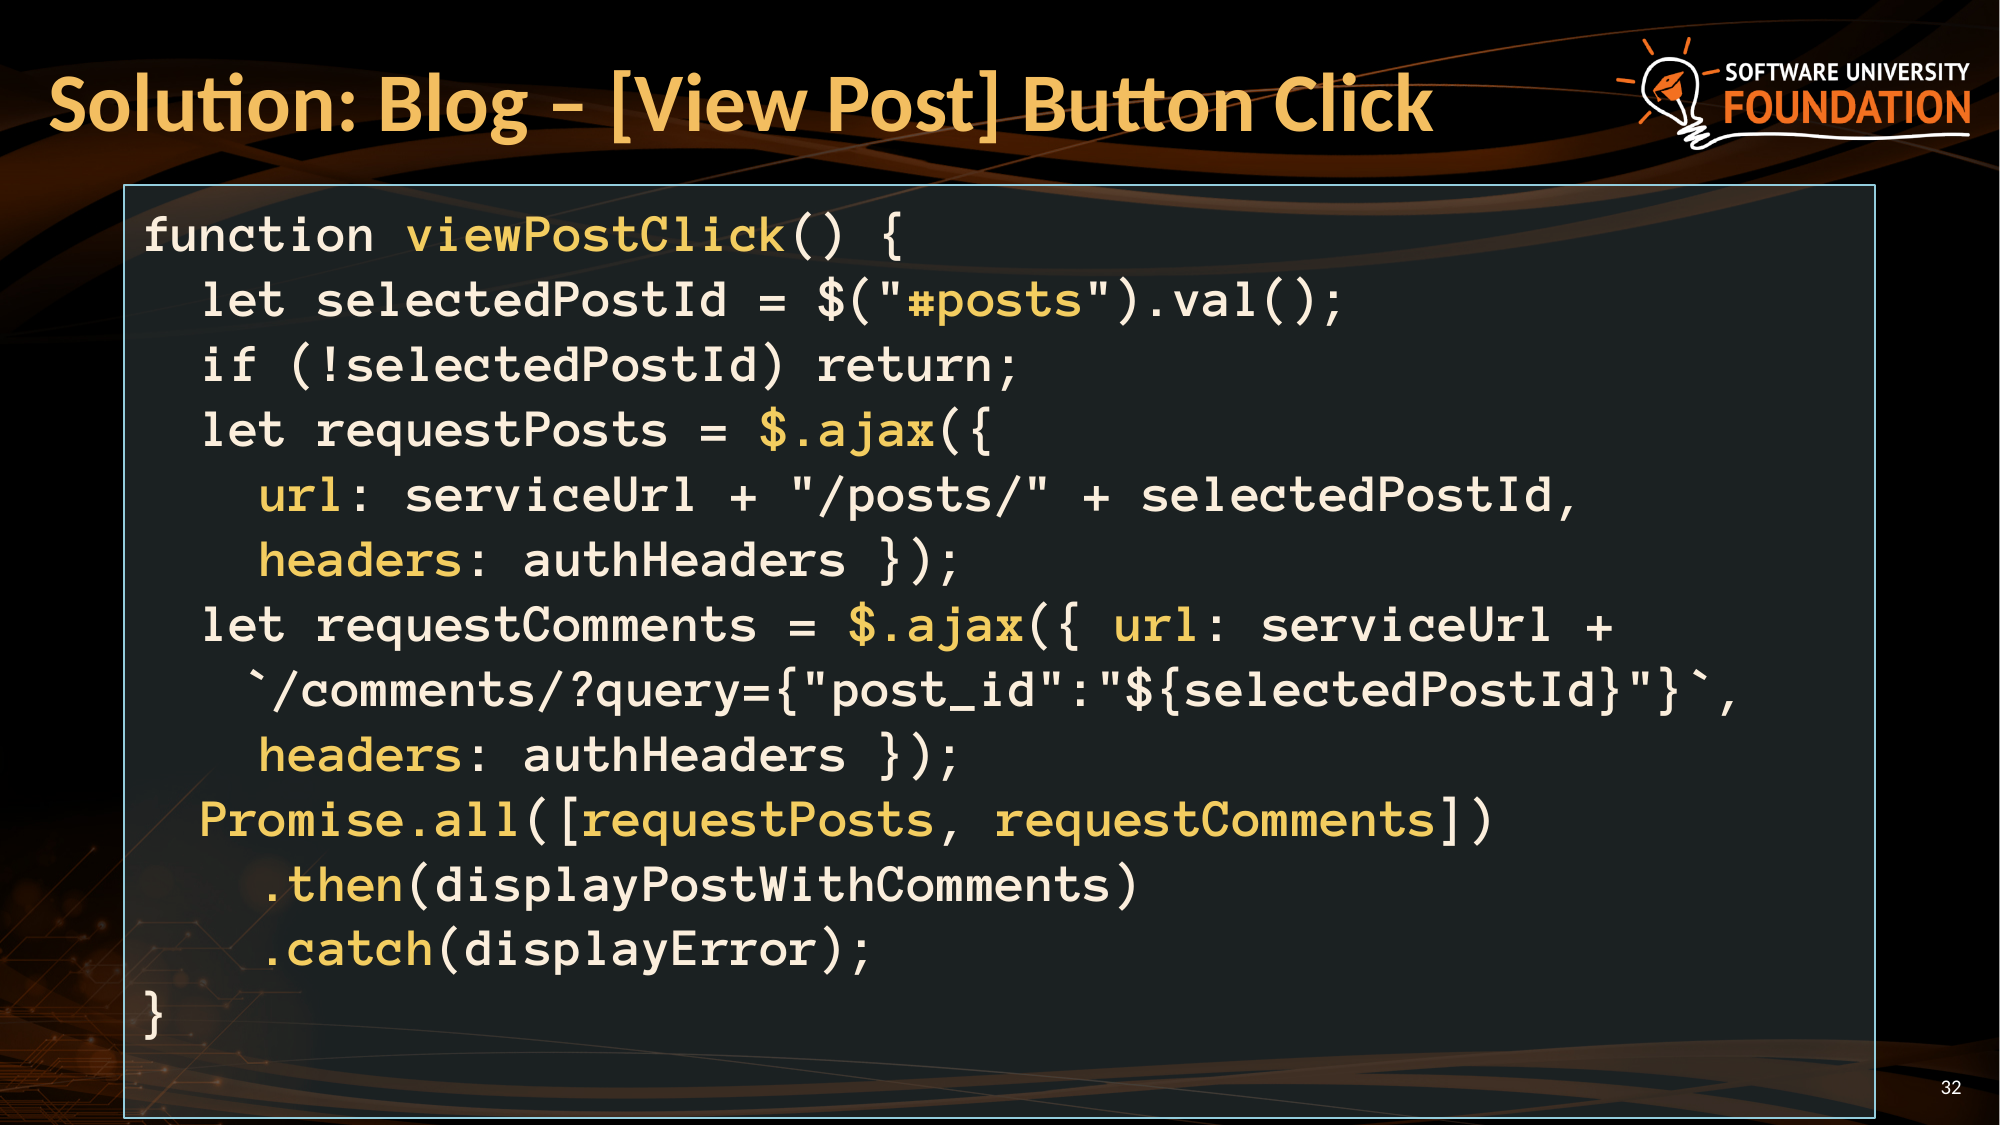

Solution: Blog – [View Post] Button Click
function viewPostClick() {
  let selectedPostId = $("#posts").val();
  if (!selectedPostId) return;
  let requestPosts = $.ajax({
    url: serviceUrl + "/posts/" + selectedPostId,
    headers: authHeaders });
  let requestComments = $.ajax({ url: serviceUrl + `/comments/?query={"post_id":"${selectedPostId}"}`,
    headers: authHeaders });
  Promise.all([requestPosts, requestComments])
    .then(displayPostWithComments)
    .catch(displayError);
}
32